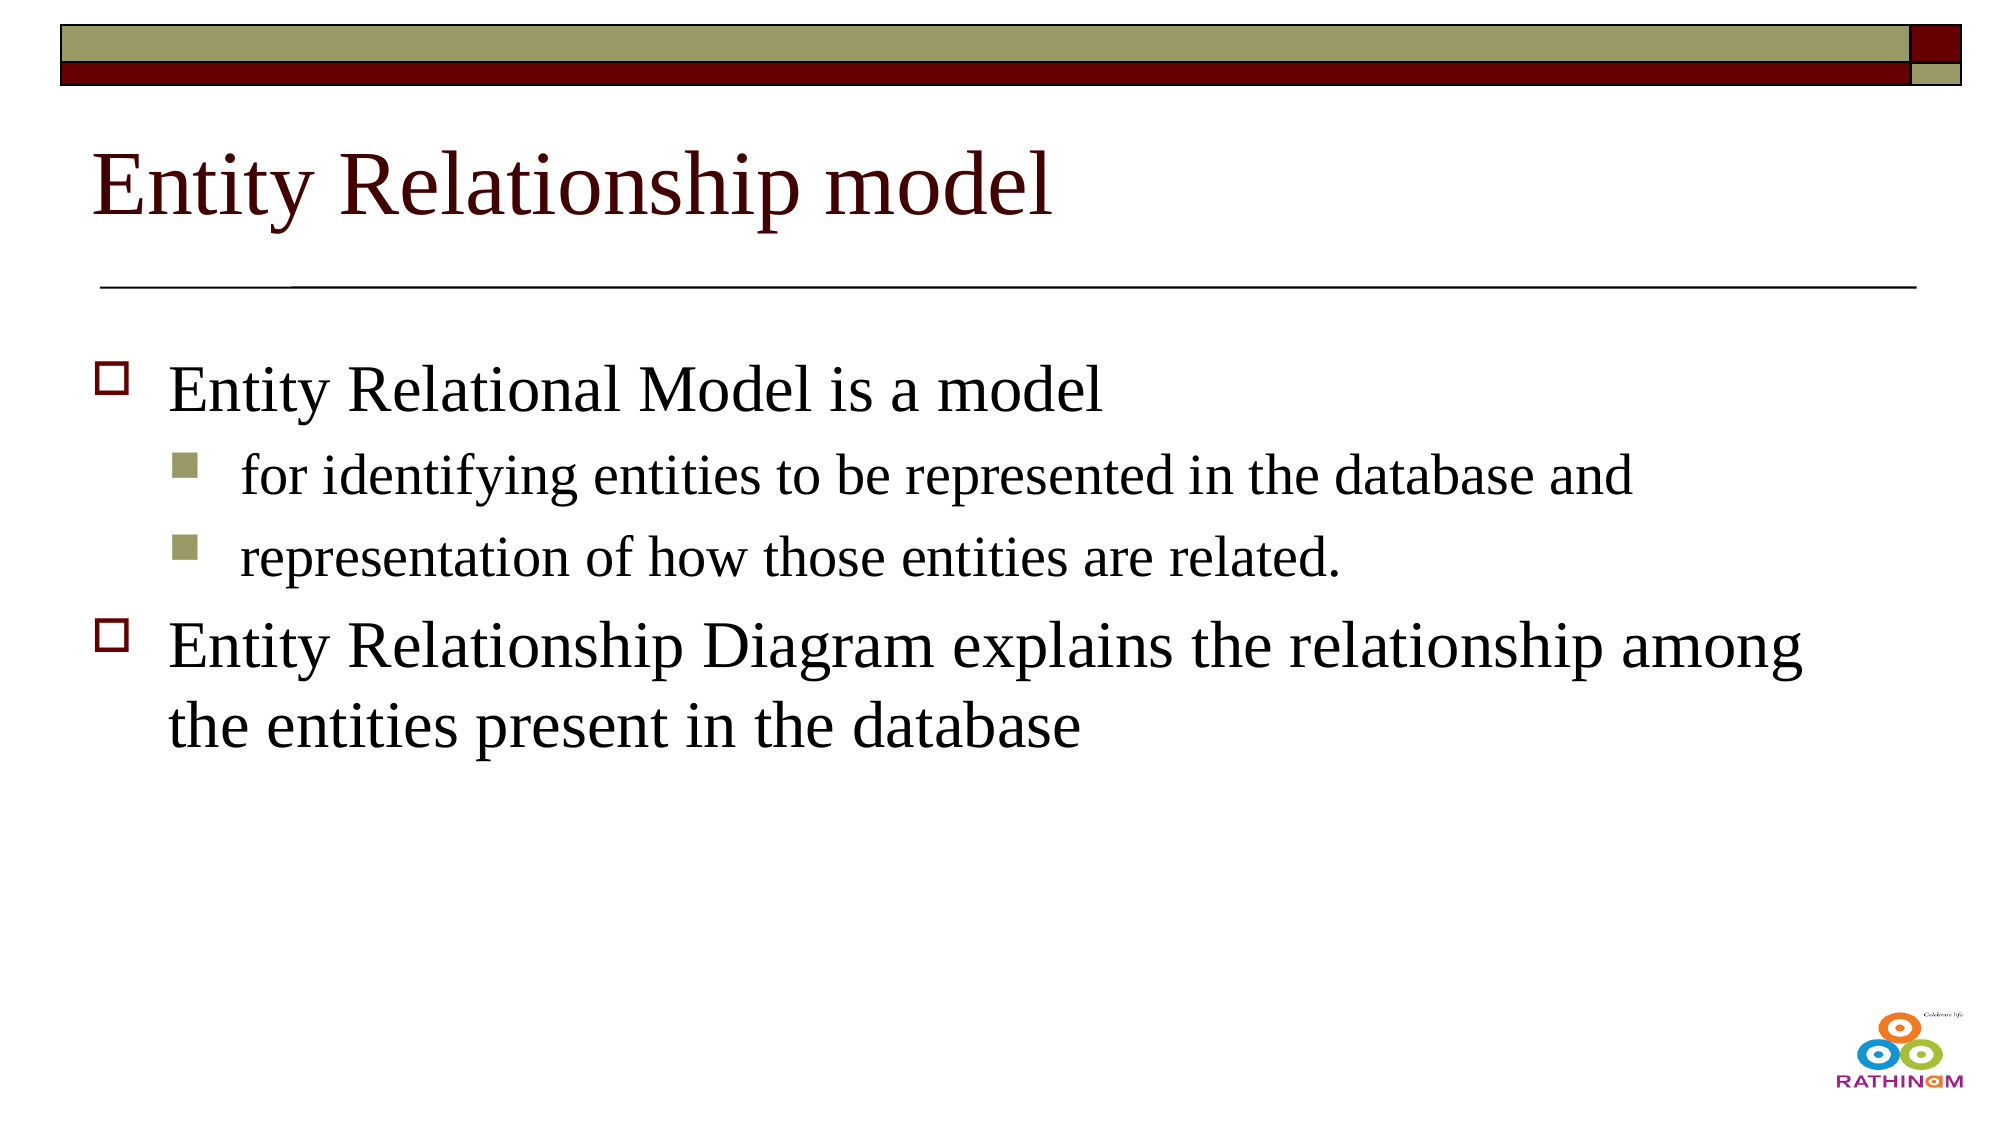

# Entity Relationship model
Entity Relational Model is a model
for identifying entities to be represented in the database and
representation of how those entities are related.
Entity Relationship Diagram explains the relationship among the entities present in the database